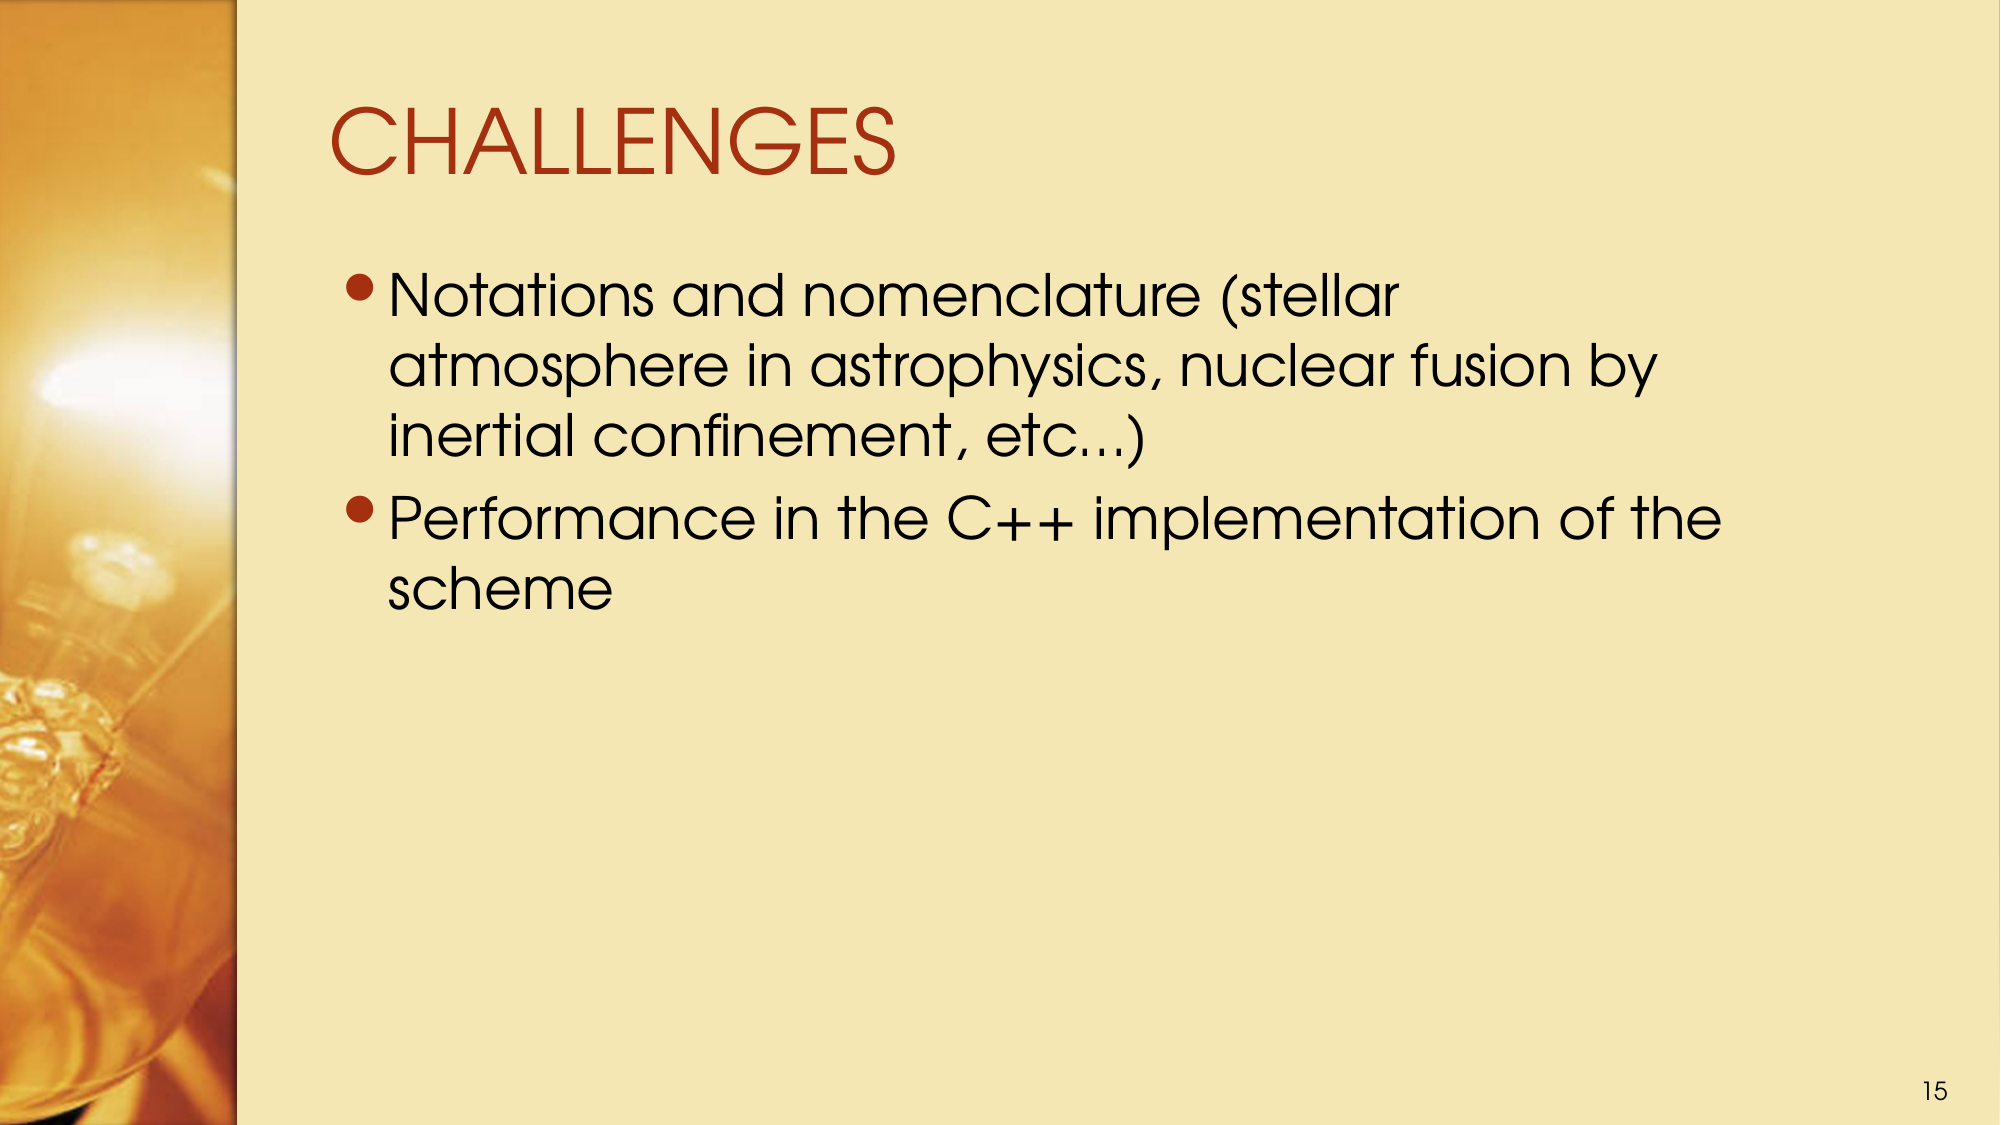

# CHALLENGES
Notations and nomenclature (stellar atmosphere in astrophysics, nuclear fusion by inertial confinement, etc…)
Performance in the C++ implementation of the scheme
15